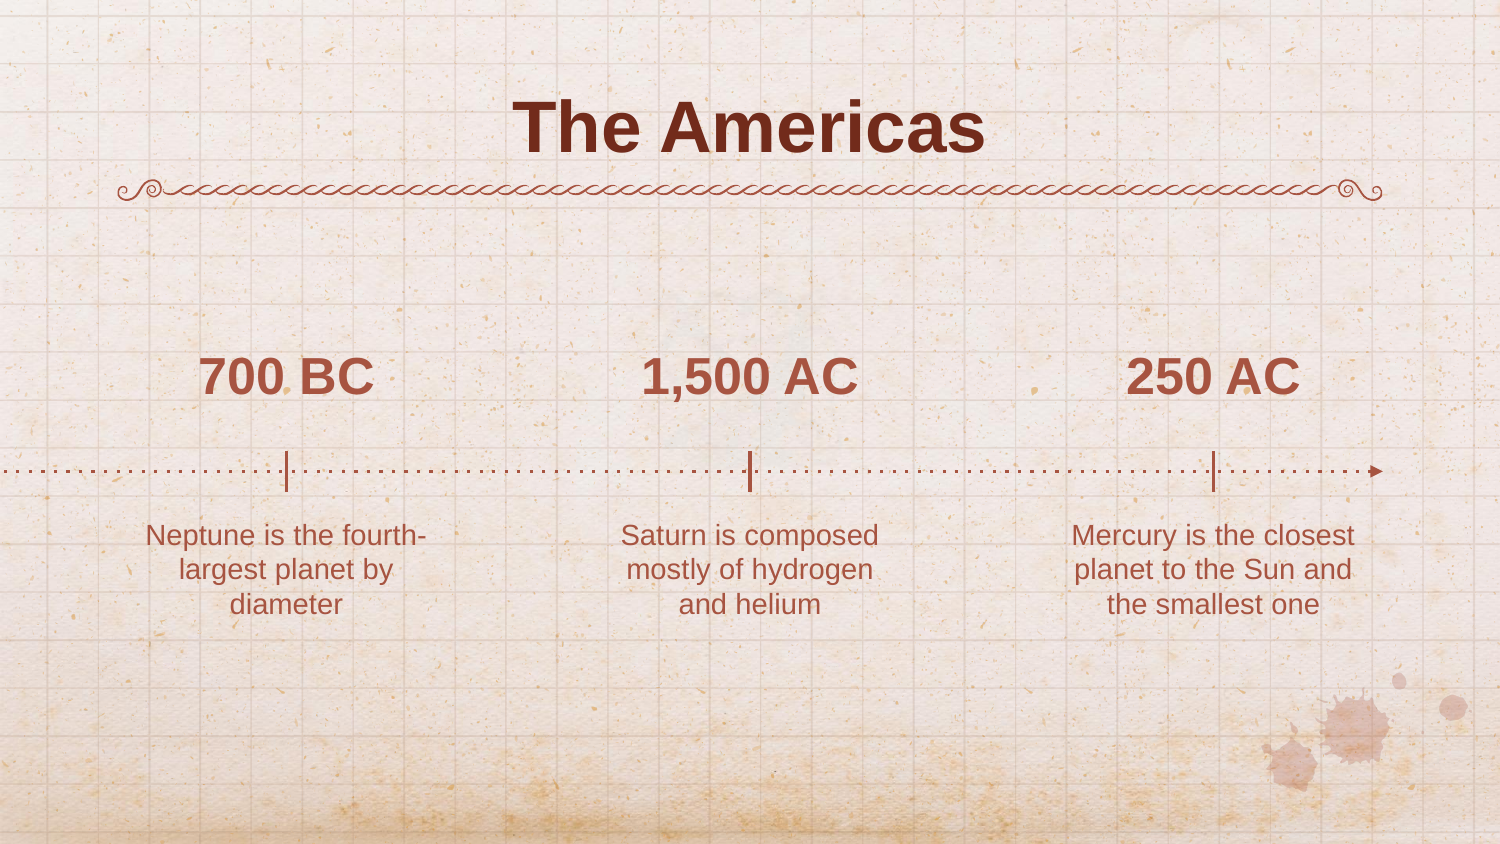

# The Americas
700 BC
1,500 AC
250 AC
Neptune is the fourth-largest planet by diameter
Saturn is composed mostly of hydrogen and helium
Mercury is the closest planet to the Sun and the smallest one